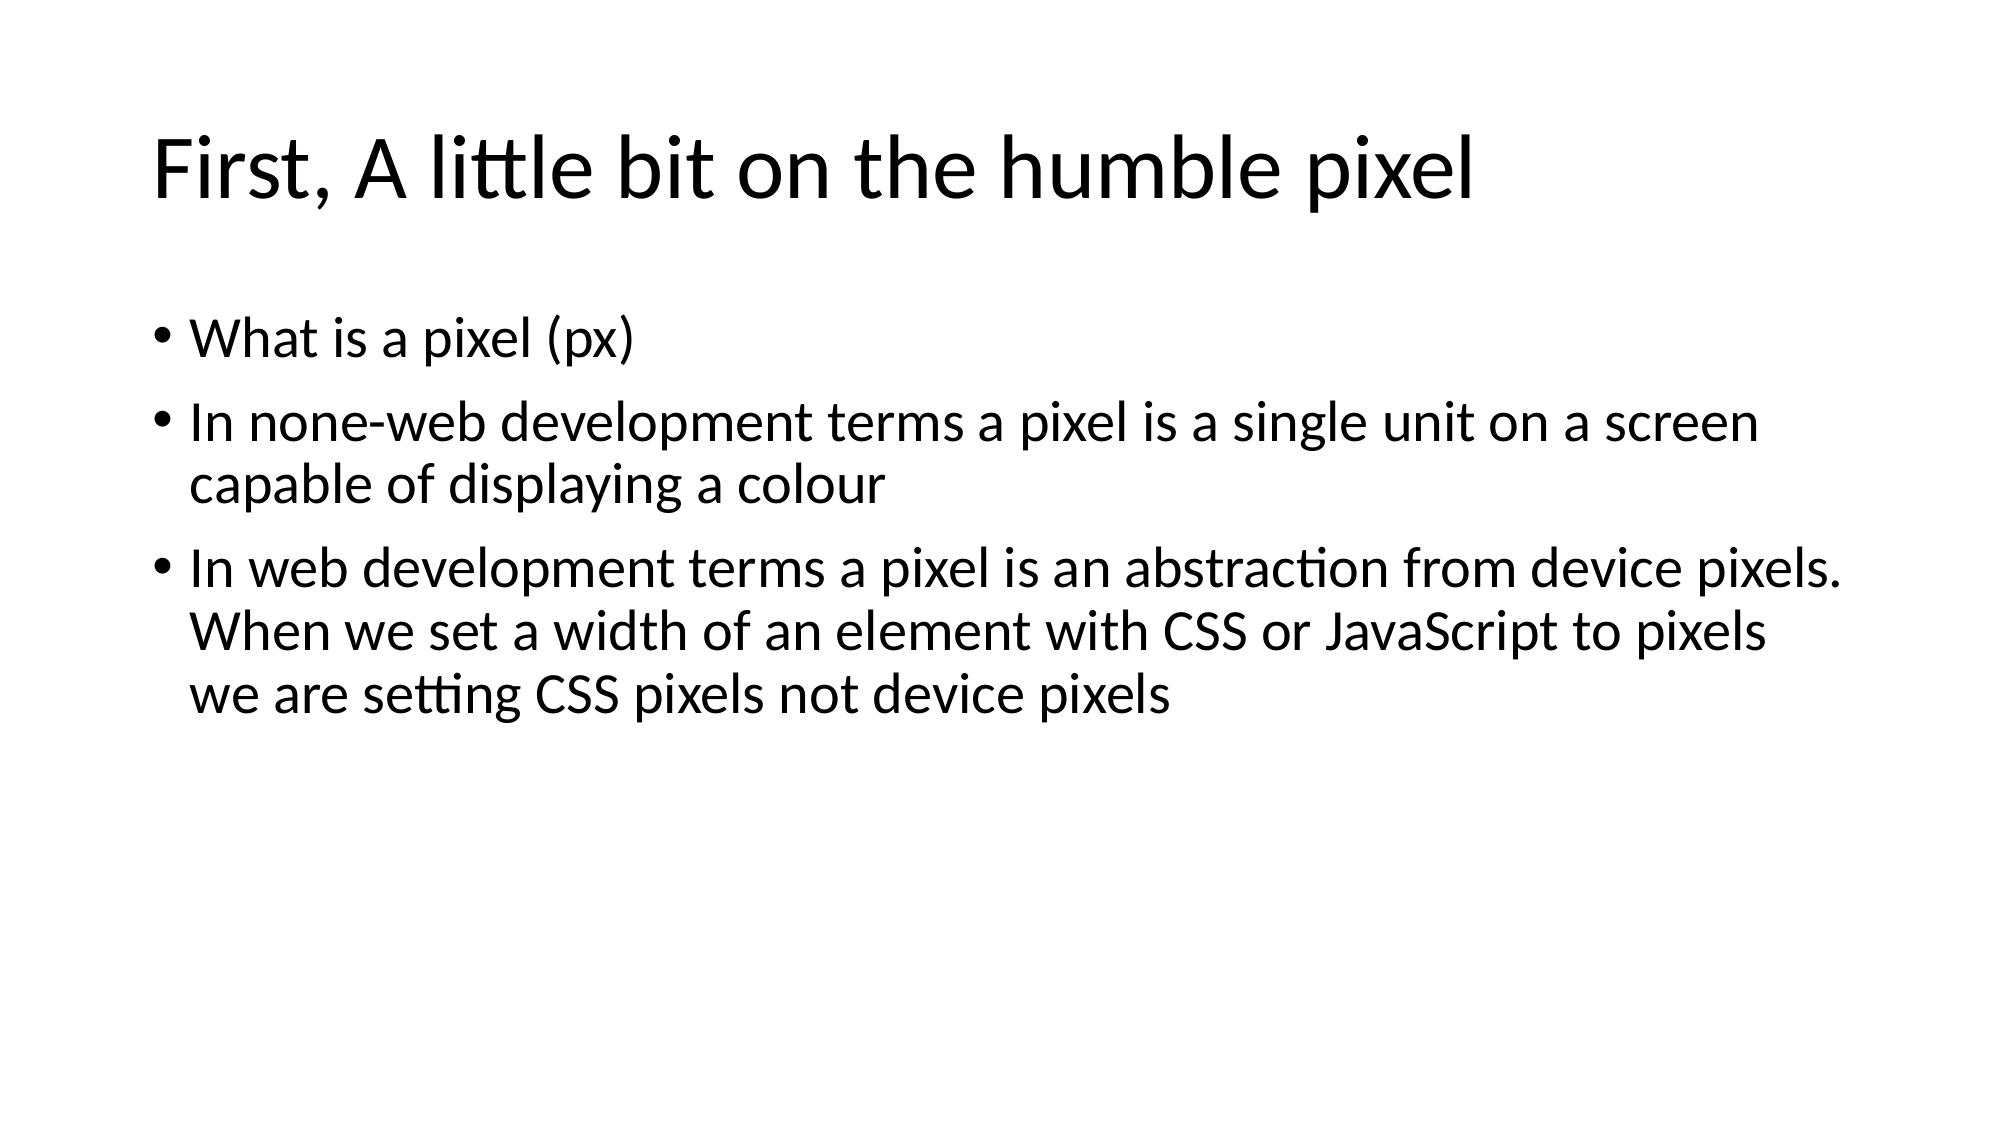

# First, A little bit on the humble pixel
What is a pixel (px)
In none-web development terms a pixel is a single unit on a screen capable of displaying a colour
In web development terms a pixel is an abstraction from device pixels. When we set a width of an element with CSS or JavaScript to pixels we are setting CSS pixels not device pixels